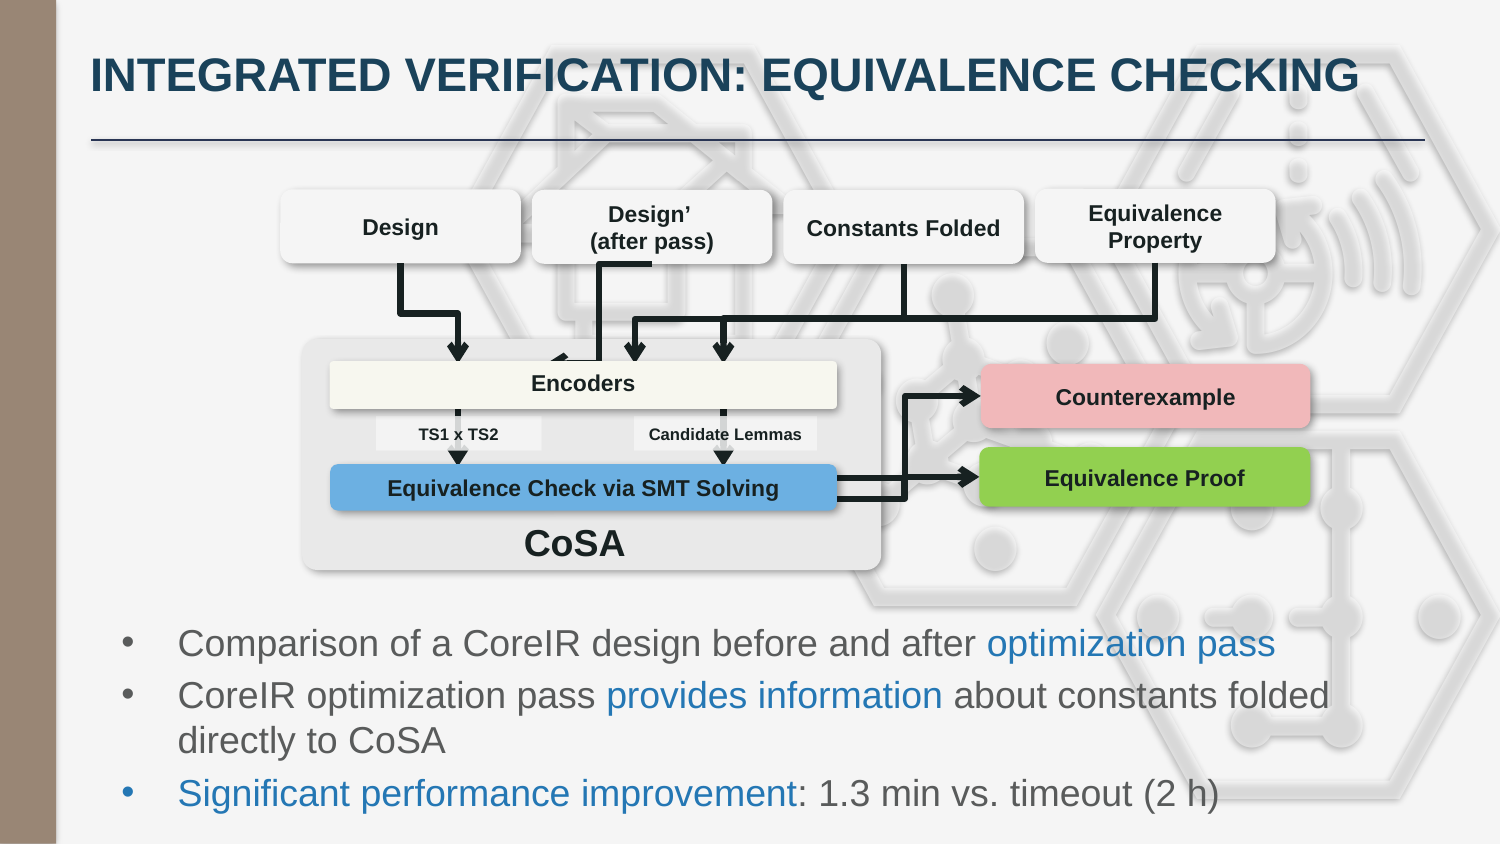

# Integrated verification: Equivalence checking
Equivalence Property
Design
Design’
(after pass)
Constants Folded

Encoders

Counterexample

TS1 x TS2
Candidate Lemmas
Equivalence Proof
Equivalence Check via SMT Solving

CoSA
Comparison of a CoreIR design before and after optimization pass
CoreIR optimization pass provides information about constants folded directly to CoSA
Significant performance improvement: 1.3 min vs. timeout (2 h)